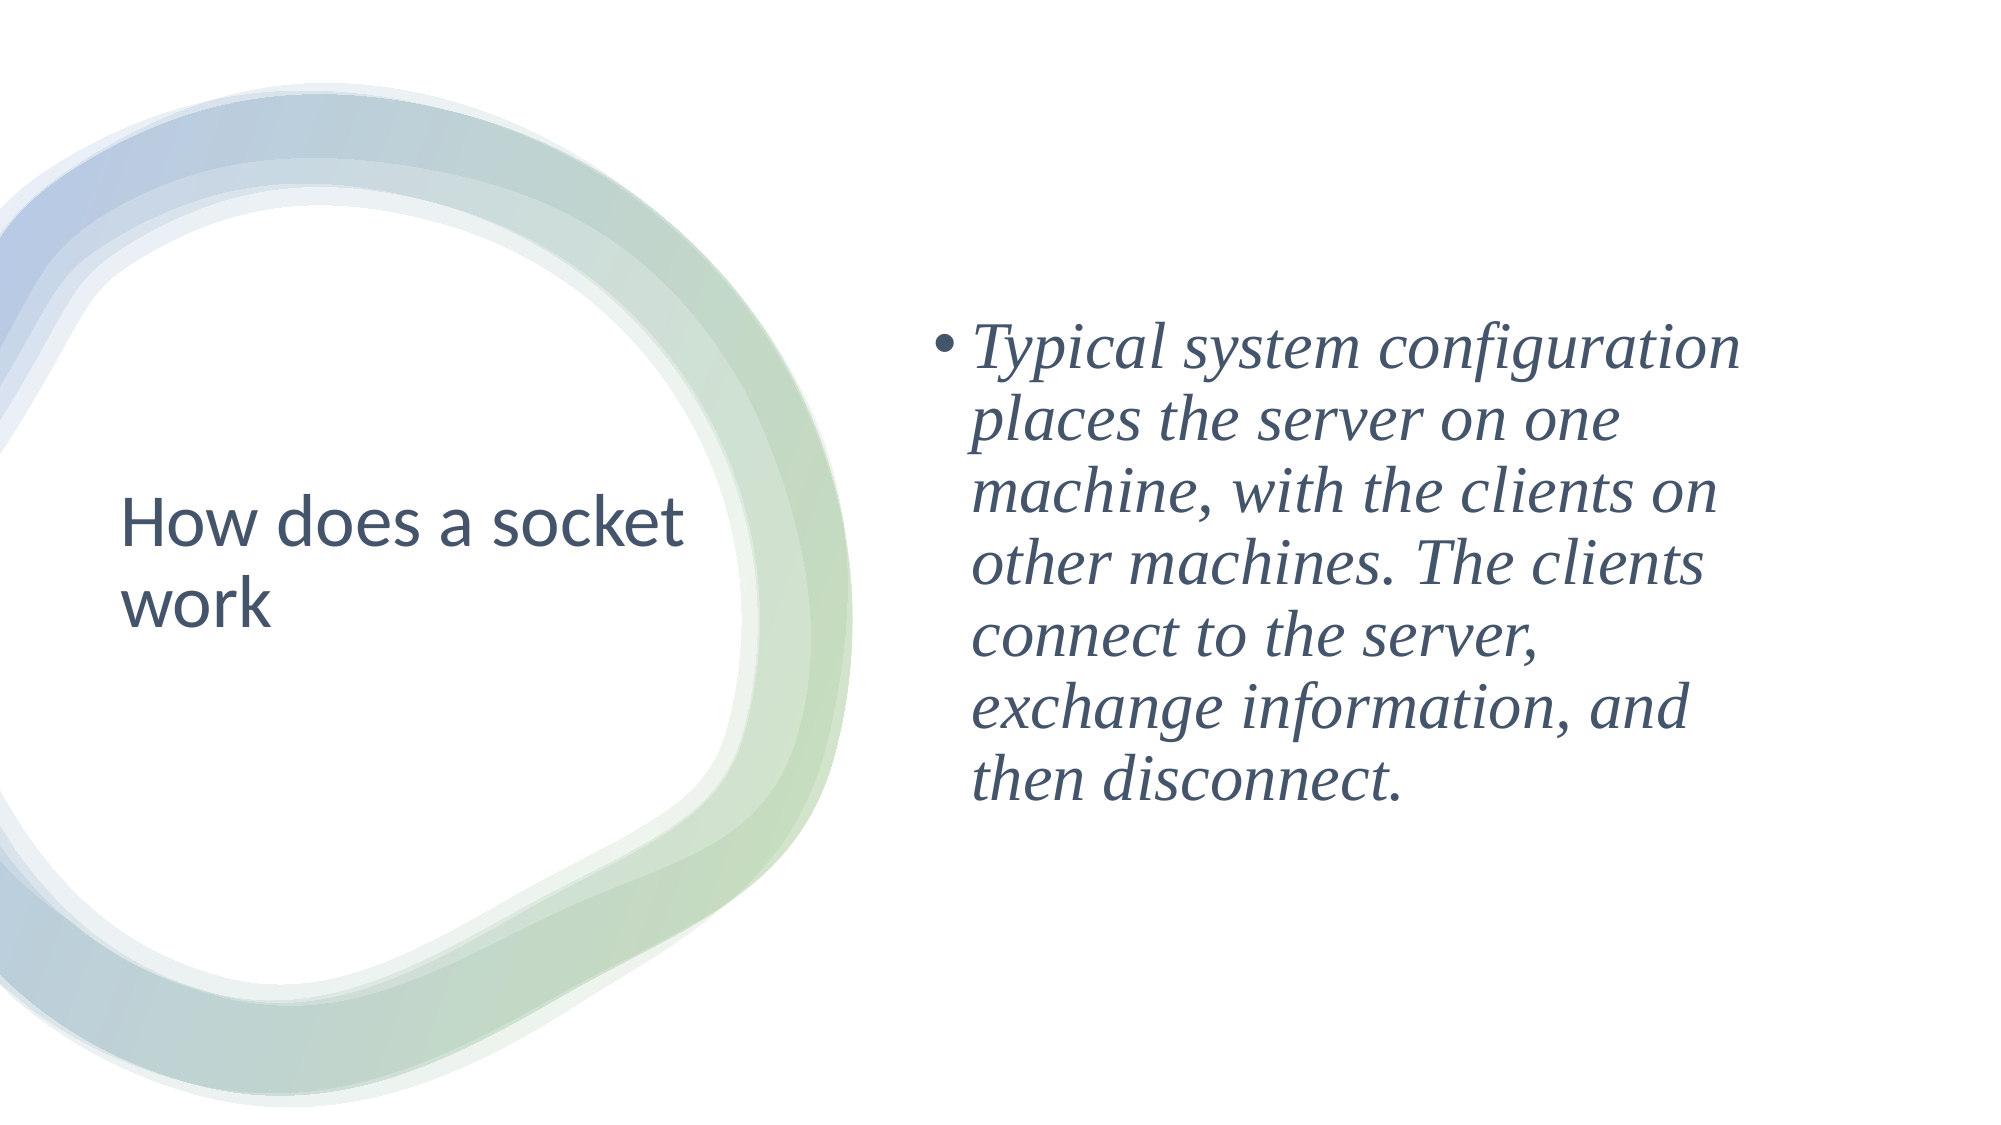

Typical system configuration places the server on one machine, with the clients on other machines. The clients connect to the server, exchange information, and then disconnect.
# How does a socket work